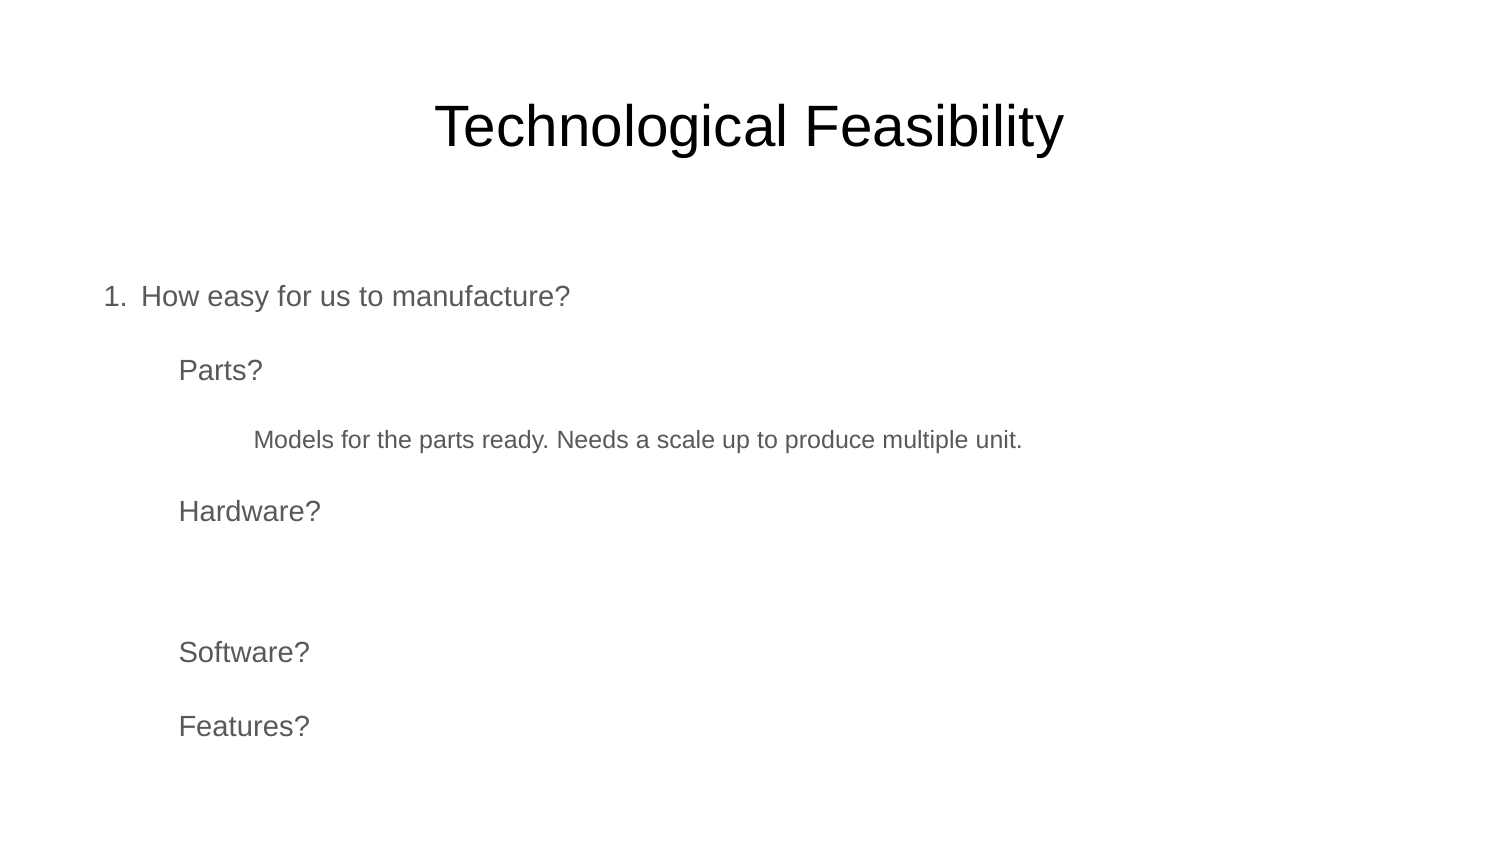

# Technological Feasibility

How easy for us to manufacture?
Parts?
Models for the parts ready. Needs a scale up to produce multiple unit.
Hardware?

Software?
Features?